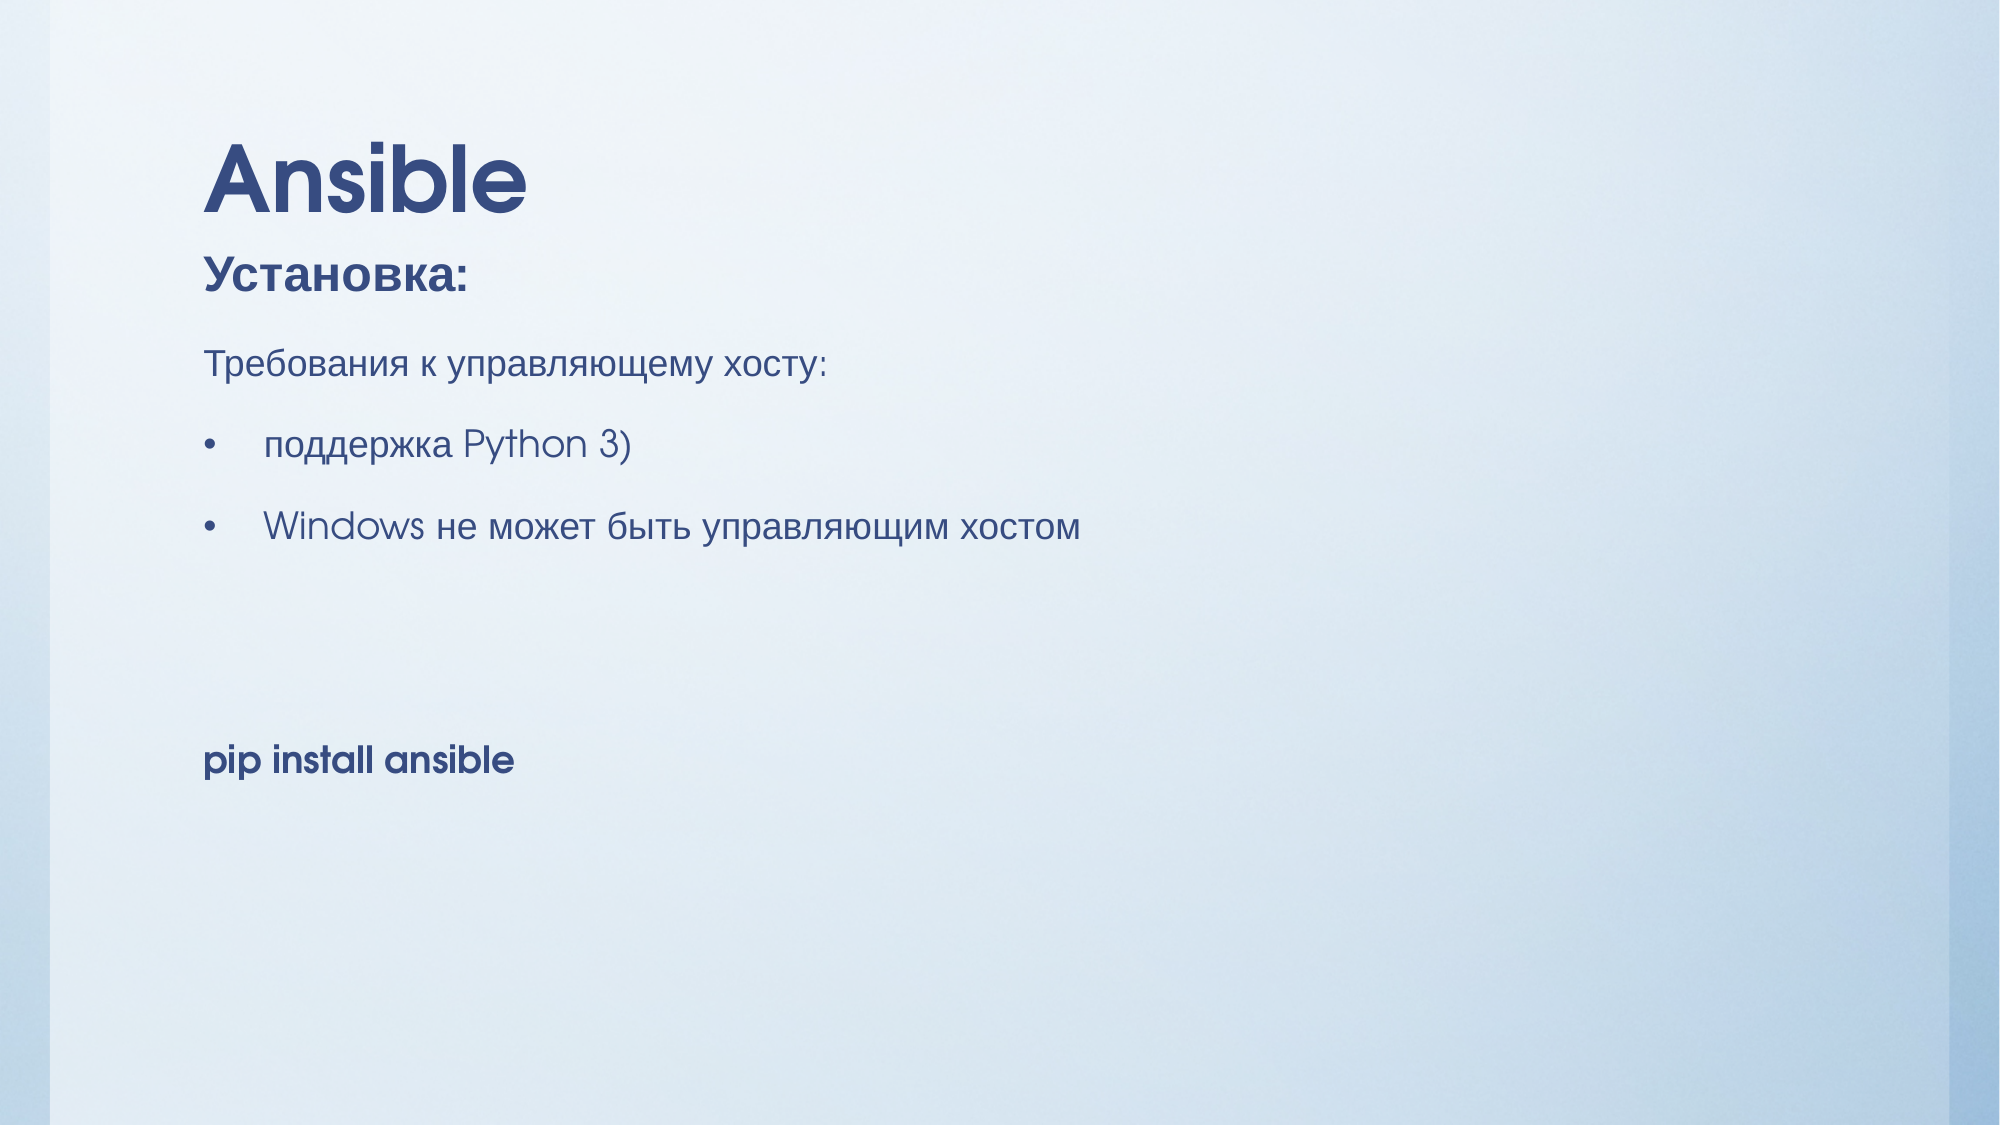

# Ansible
Установка:
Требования к управляющему хосту:
 поддержка Python 3)
 Windows не может быть управляющим хостом

pip install ansible